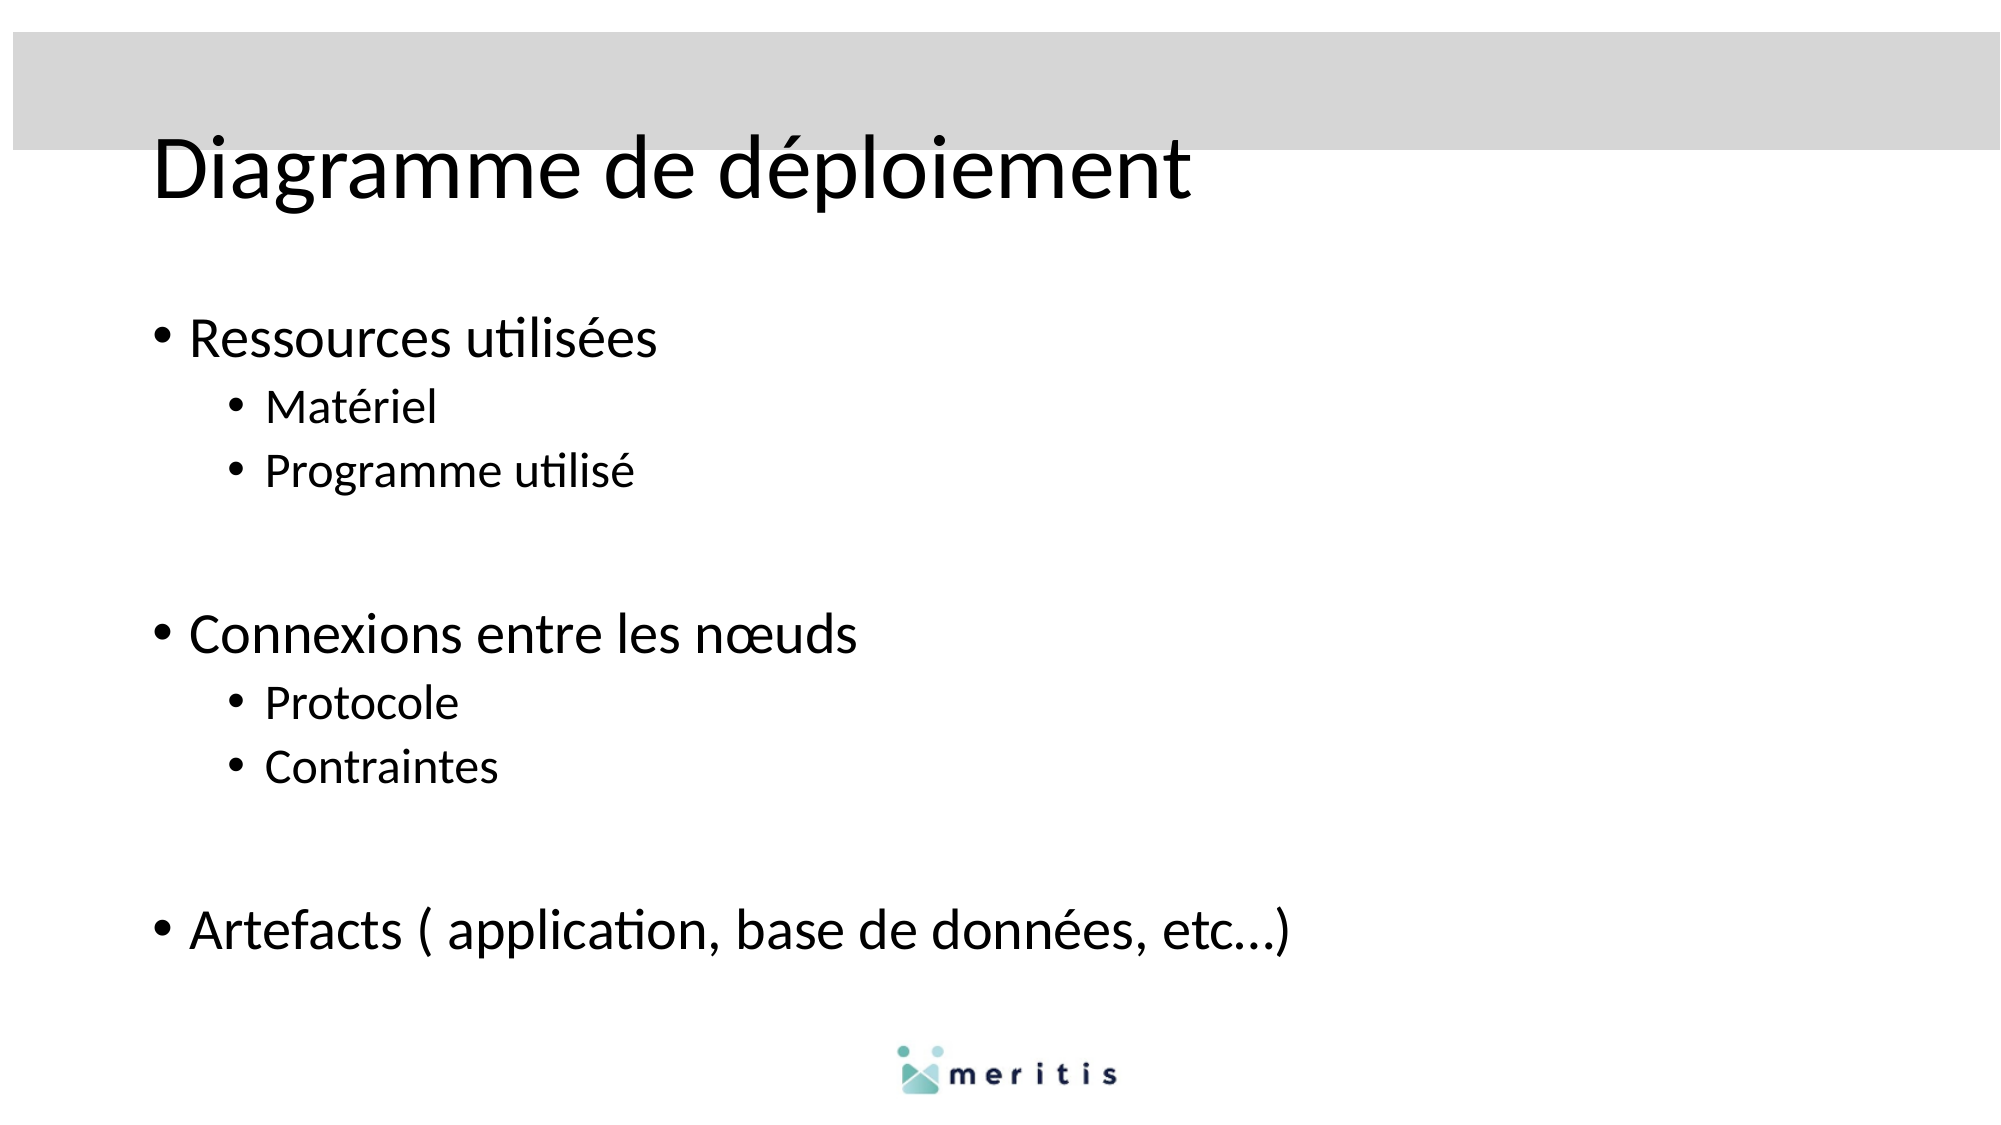

# Diagramme de déploiement
Ressources utilisées
Matériel
Programme utilisé

Connexions entre les nœuds
Protocole
Contraintes

Artefacts ( application, base de données, etc…)